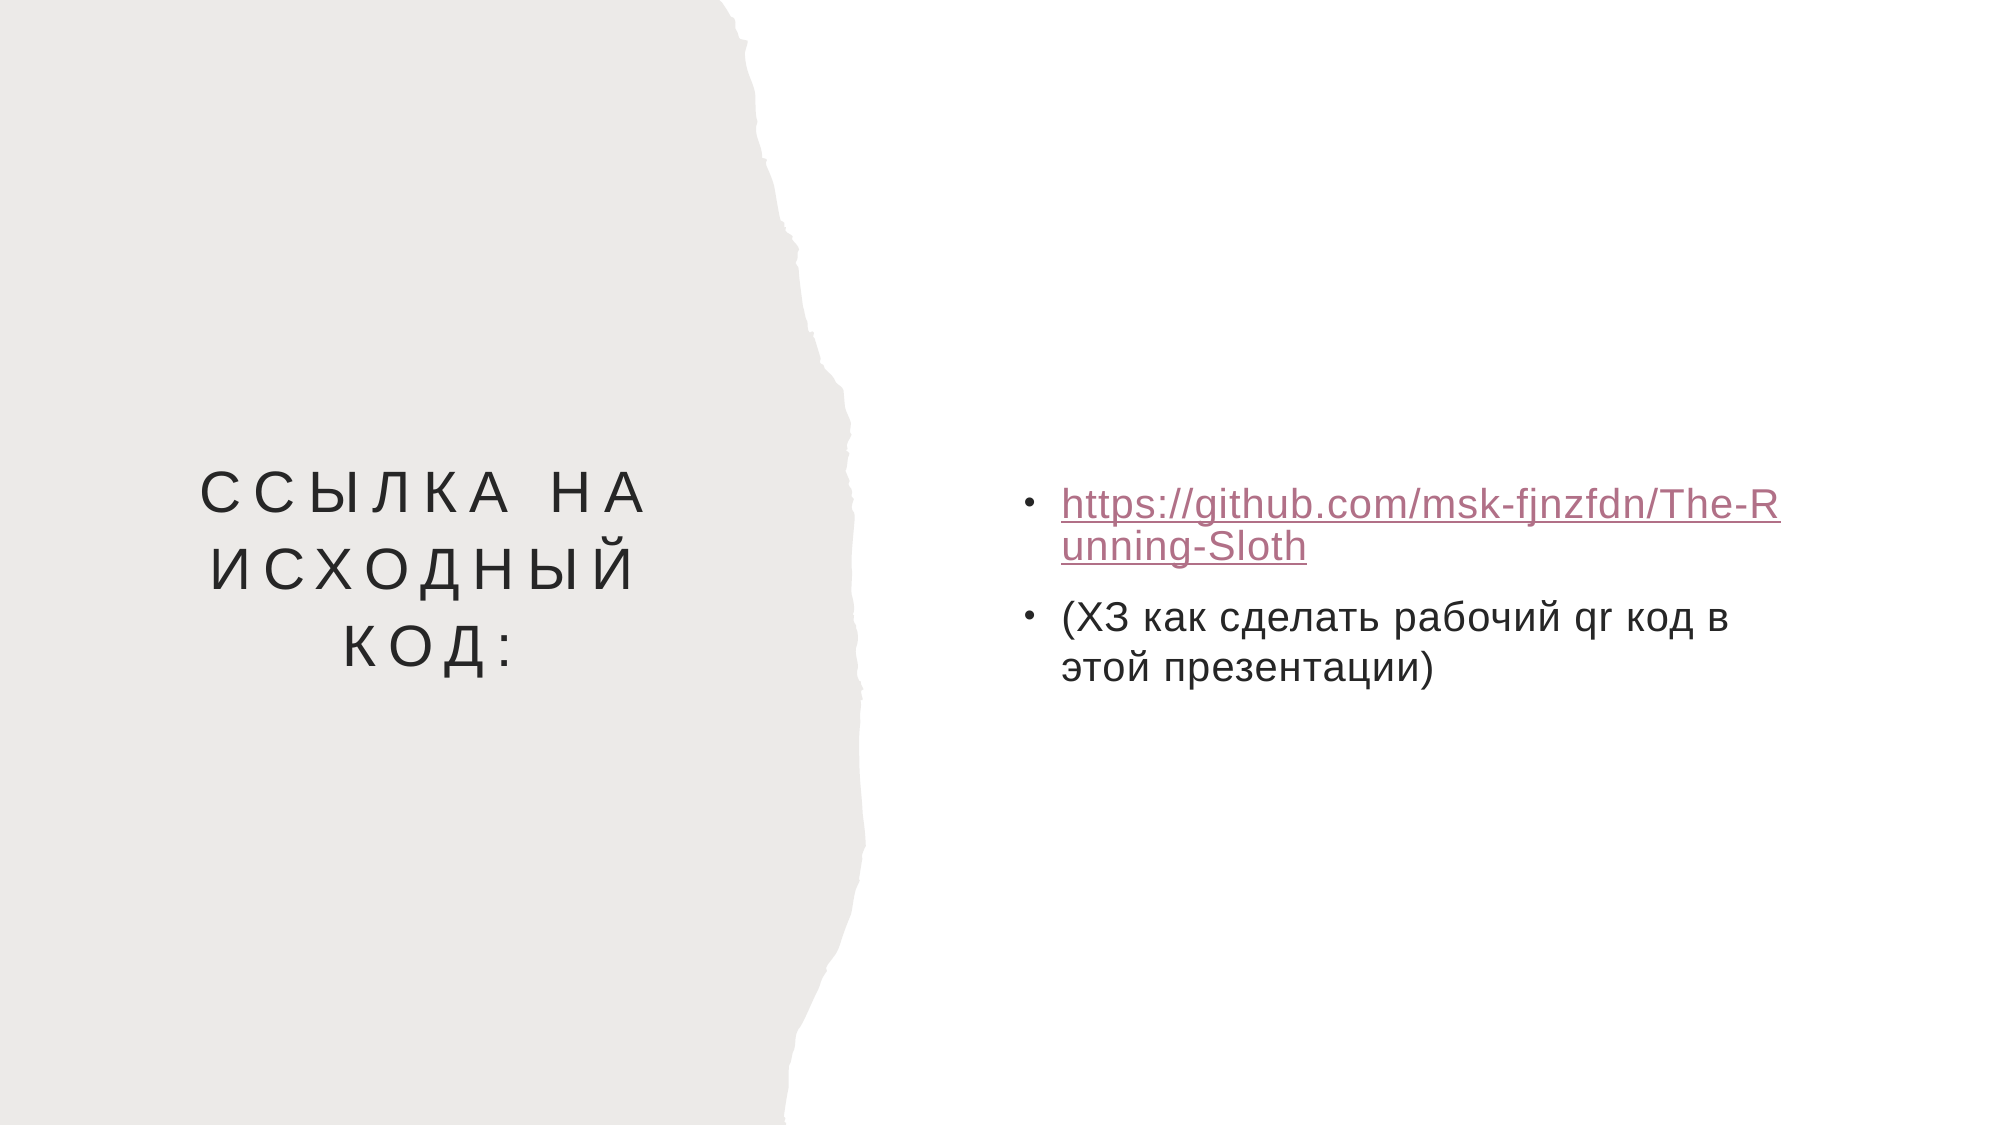

https://github.com/msk-fjnzfdn/The-Running-Sloth
(ХЗ как сделать рабочий qr код в этой презентации)
# Ссылка на исходный код: